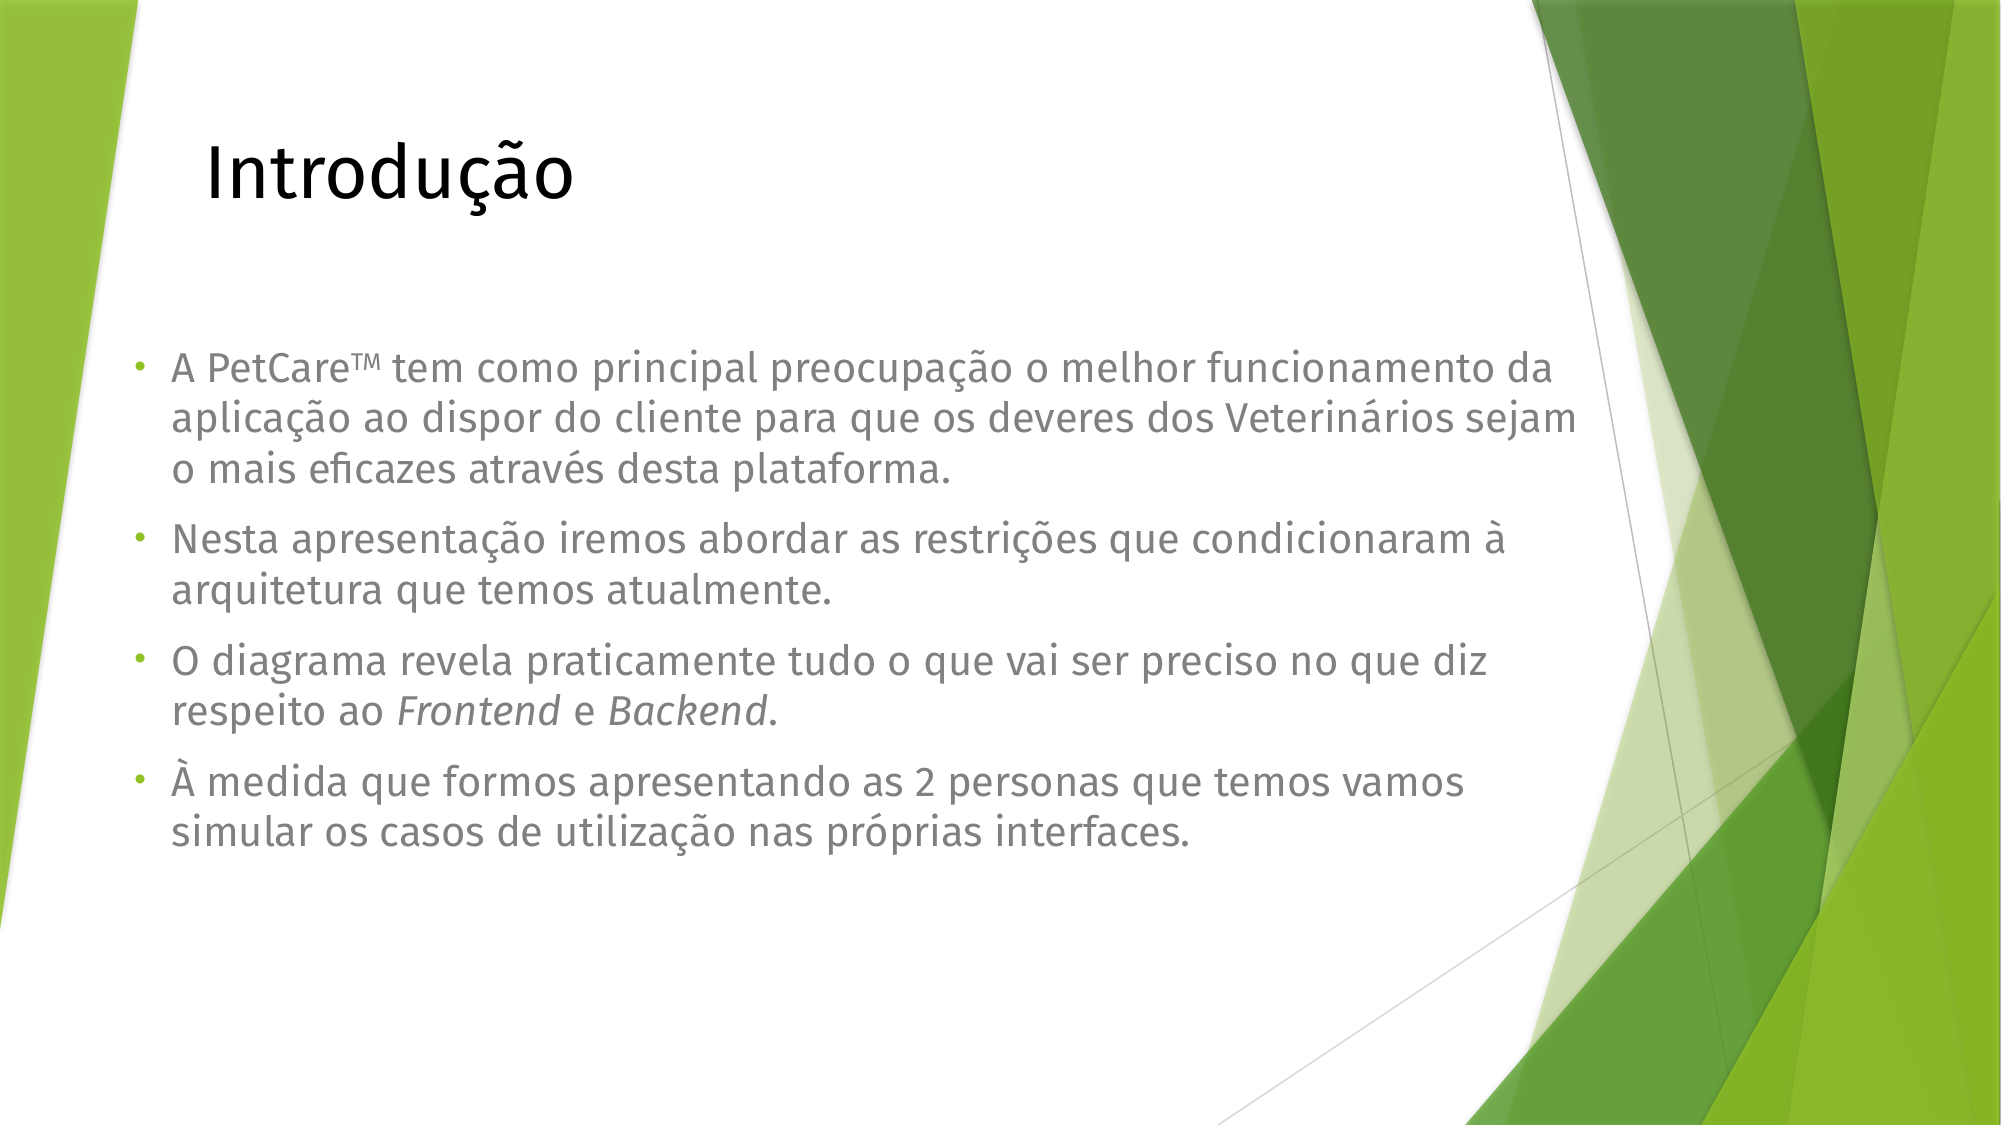

# Introdução
A PetCareTM tem como principal preocupação o melhor funcionamento da aplicação ao dispor do cliente para que os deveres dos Veterinários sejam o mais eficazes através desta plataforma.
Nesta apresentação iremos abordar as restrições que condicionaram à arquitetura que temos atualmente.
O diagrama revela praticamente tudo o que vai ser preciso no que diz respeito ao Frontend e Backend.
À medida que formos apresentando as 2 personas que temos vamos simular os casos de utilização nas próprias interfaces.